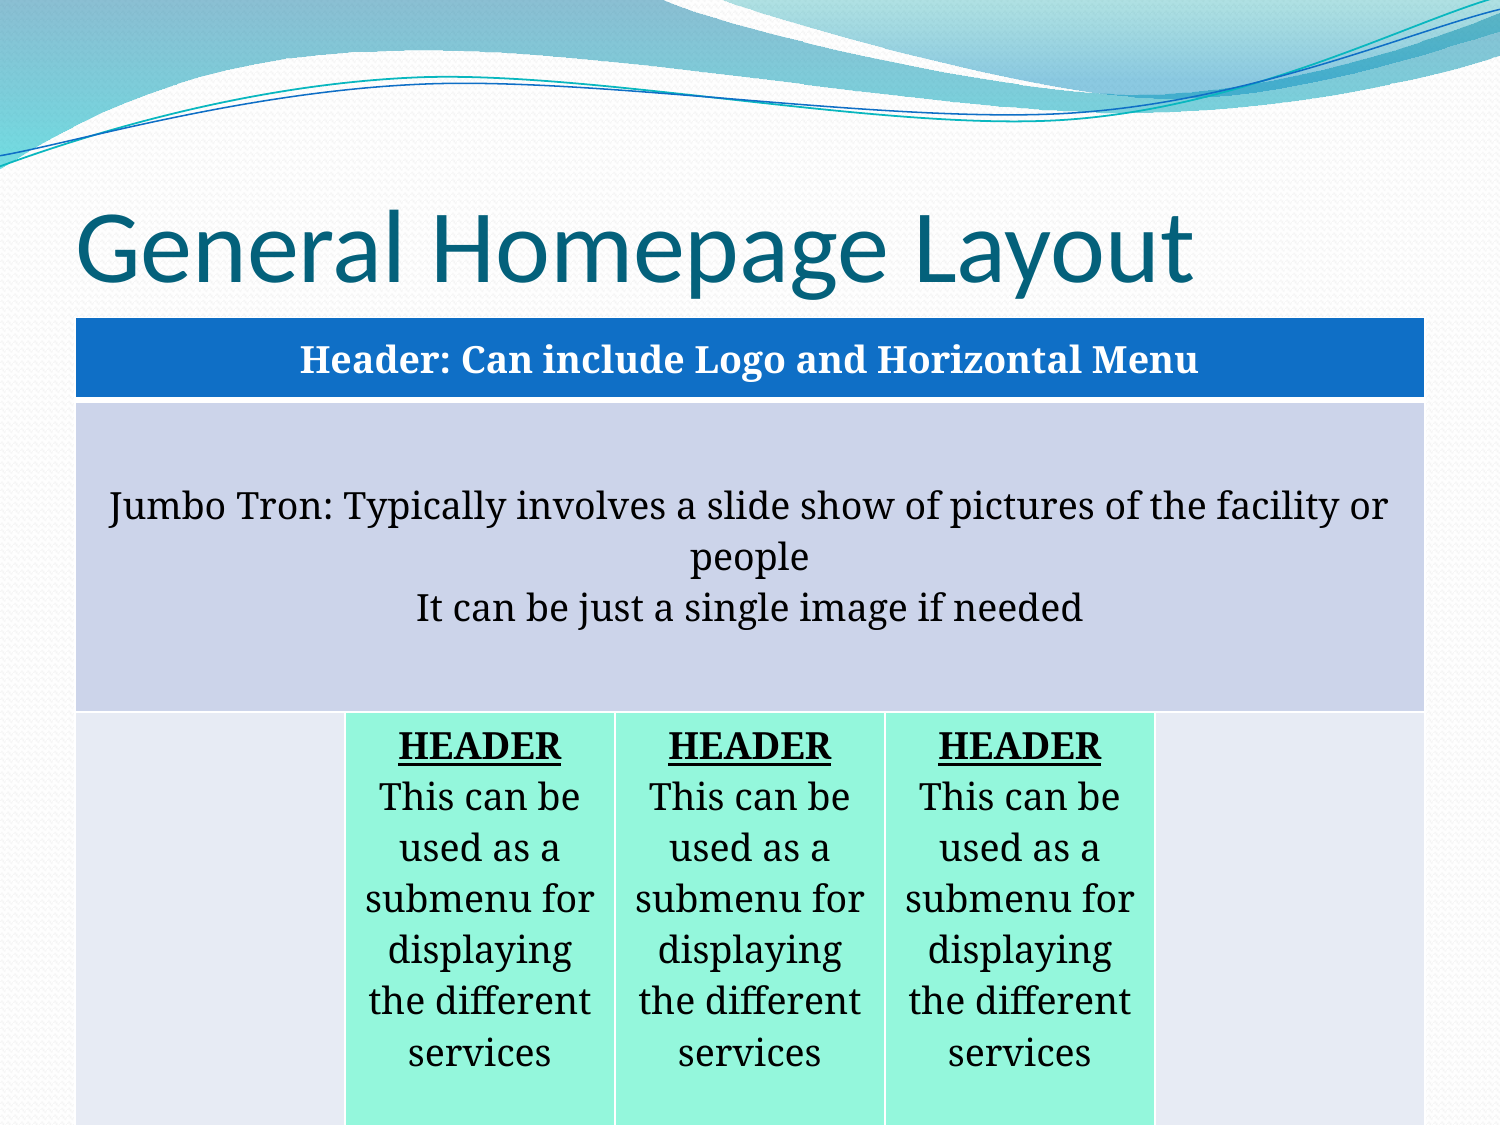

# General Homepage Layout
| Header: Can include Logo and Horizontal Menu |  |  |  |  |
| --- | --- | --- | --- | --- |
| Jumbo Tron: Typically involves a slide show of pictures of the facility or people It can be just a single image if needed |  |  |  |  |
|  | HEADER This can be used as a submenu for displaying the different services | HEADER This can be used as a submenu for displaying the different services | HEADER This can be used as a submenu for displaying the different services |  |